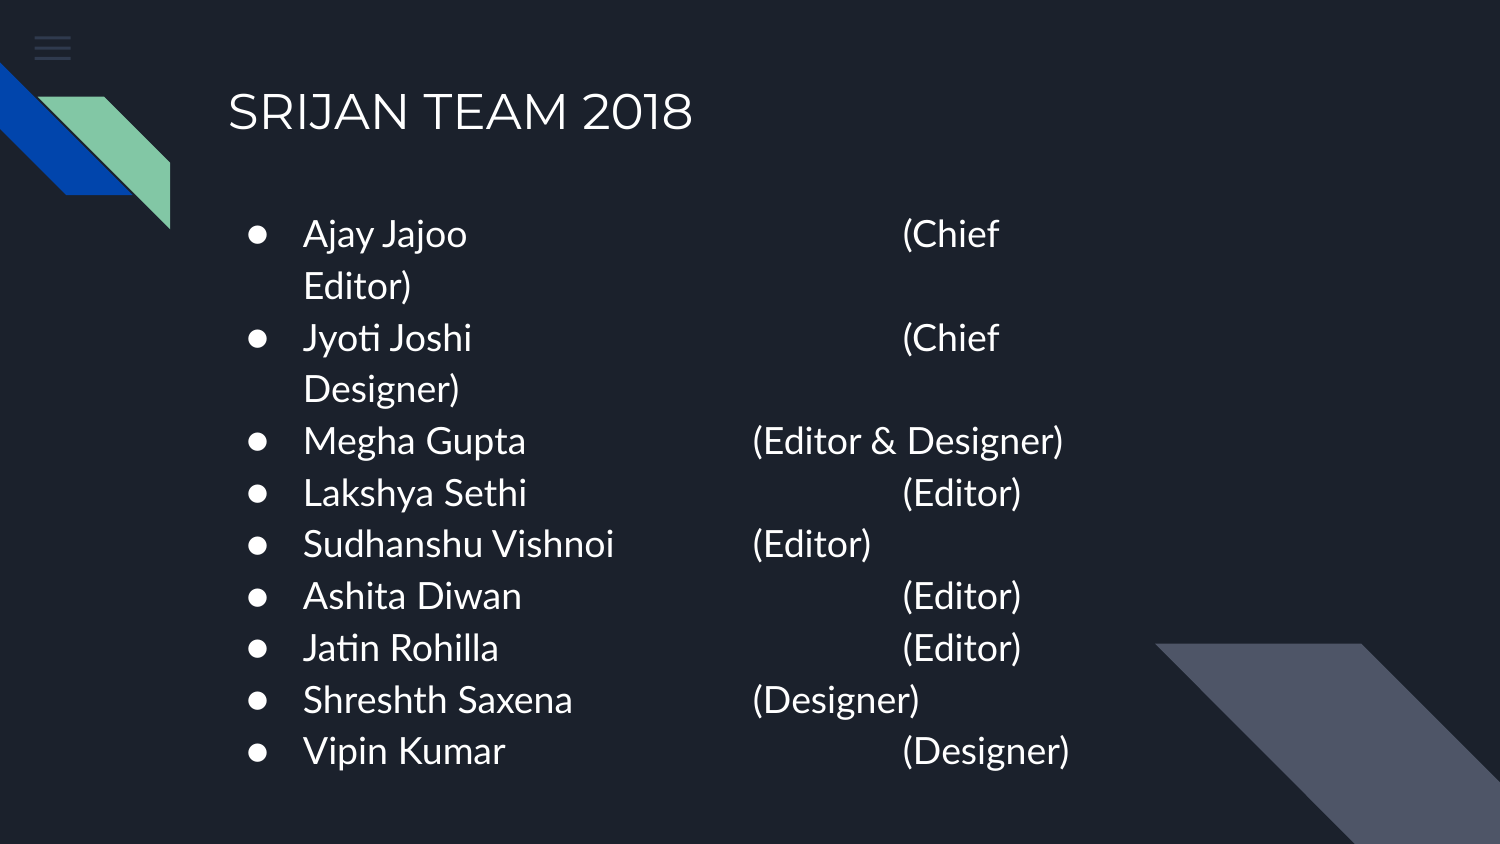

# SRIJAN TEAM 2018
Ajay Jajoo	 		(Chief Editor)
Jyoti Joshi 			(Chief Designer)
Megha Gupta 		(Editor & Designer)
Lakshya Sethi			(Editor)
Sudhanshu Vishnoi	(Editor)
Ashita Diwan			(Editor)
Jatin Rohilla			(Editor)
Shreshth Saxena		(Designer)
Vipin Kumar			(Designer)